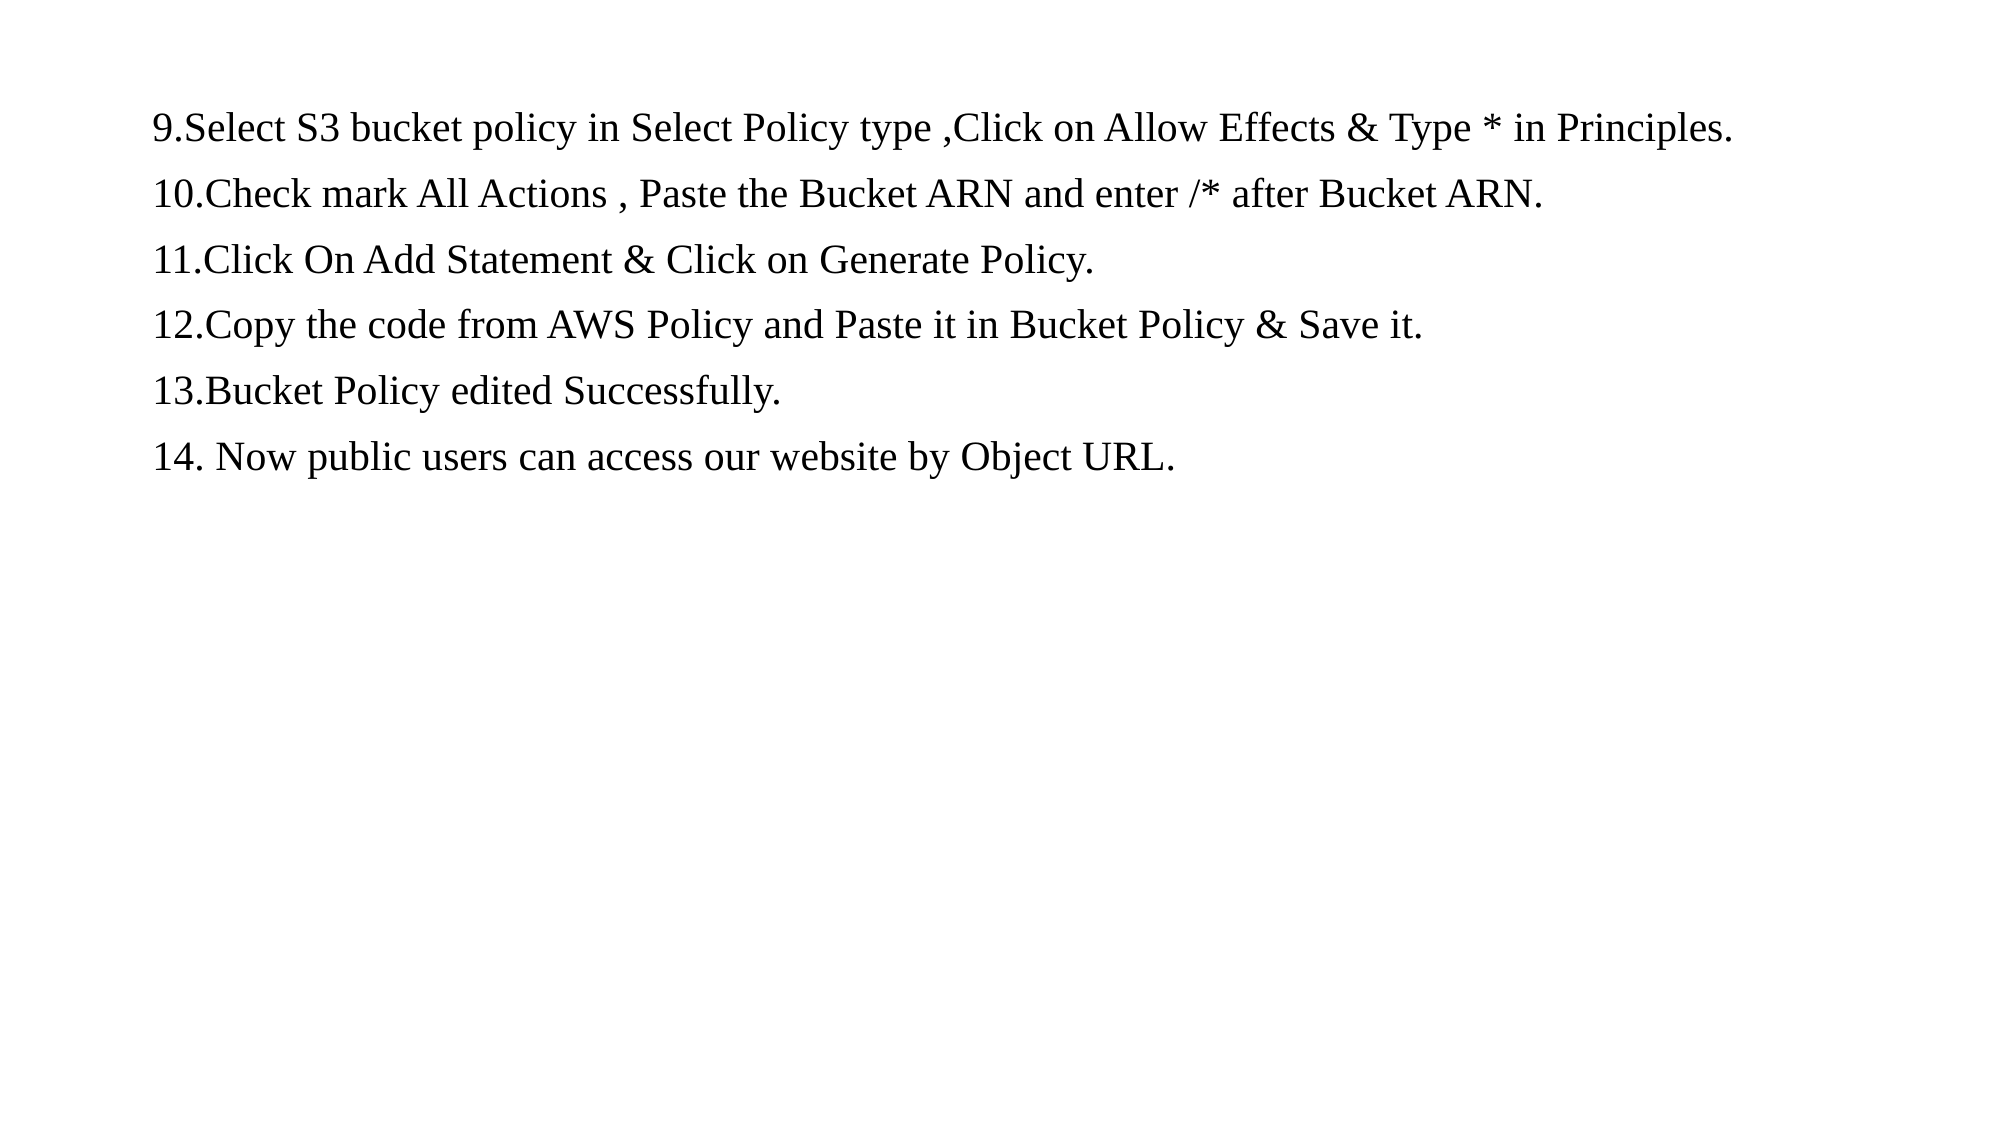

9.Select S3 bucket policy in Select Policy type ,Click on Allow Effects & Type * in Principles.
10.Check mark All Actions , Paste the Bucket ARN and enter /* after Bucket ARN.
11.Click On Add Statement & Click on Generate Policy.
12.Copy the code from AWS Policy and Paste it in Bucket Policy & Save it.
13.Bucket Policy edited Successfully.
14. Now public users can access our website by Object URL.